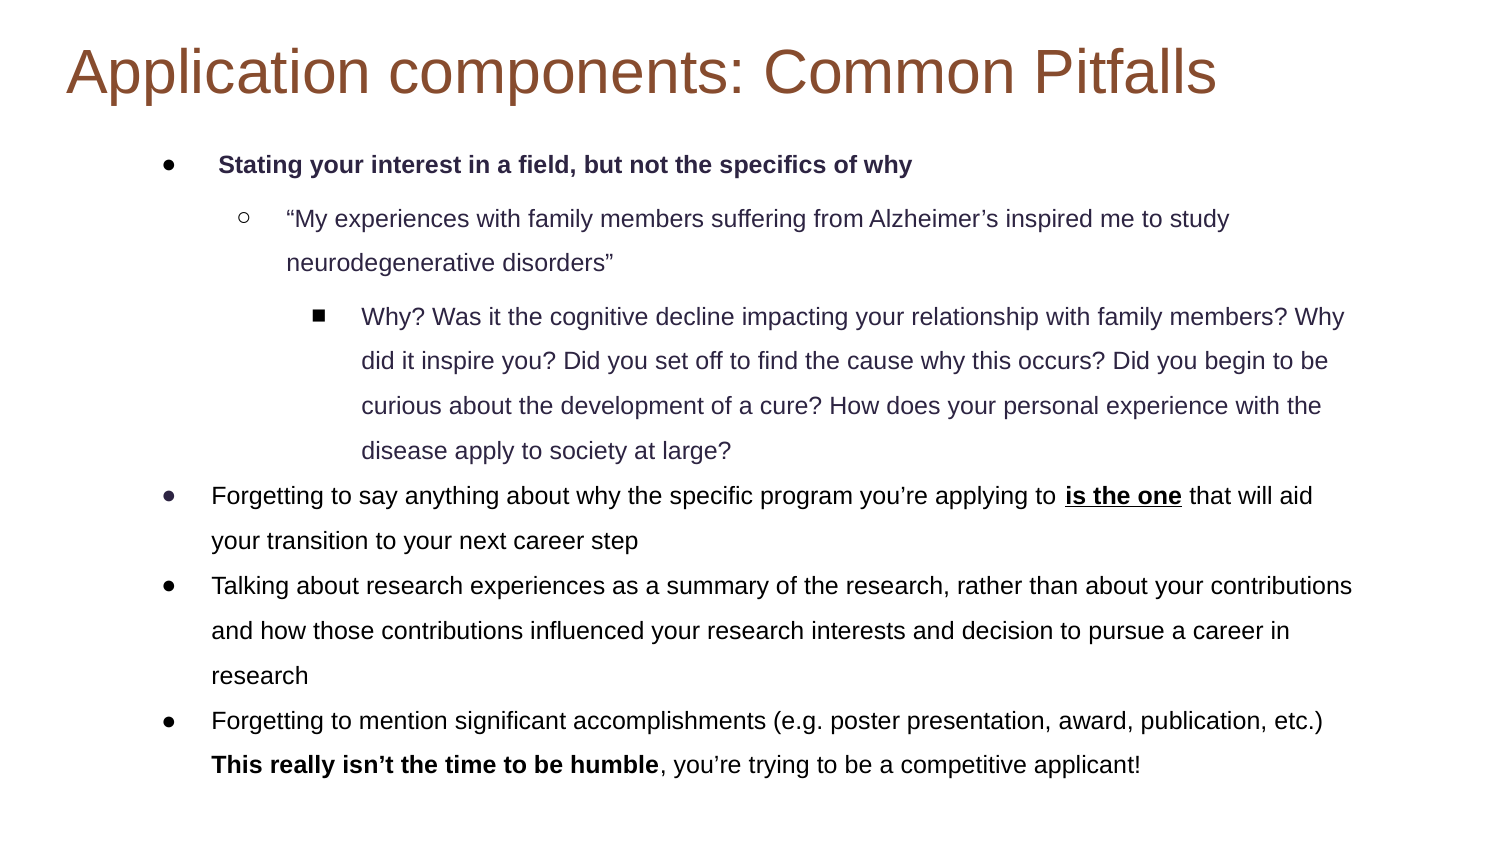

# Application components: Common Pitfalls
 Stating your interest in a field, but not the specifics of why
“My experiences with family members suffering from Alzheimer’s inspired me to study neurodegenerative disorders”
Why? Was it the cognitive decline impacting your relationship with family members? Why did it inspire you? Did you set off to find the cause why this occurs? Did you begin to be curious about the development of a cure? How does your personal experience with the disease apply to society at large?
Forgetting to say anything about why the specific program you’re applying to is the one that will aid your transition to your next career step
Talking about research experiences as a summary of the research, rather than about your contributions and how those contributions influenced your research interests and decision to pursue a career in research
Forgetting to mention significant accomplishments (e.g. poster presentation, award, publication, etc.) This really isn’t the time to be humble, you’re trying to be a competitive applicant!